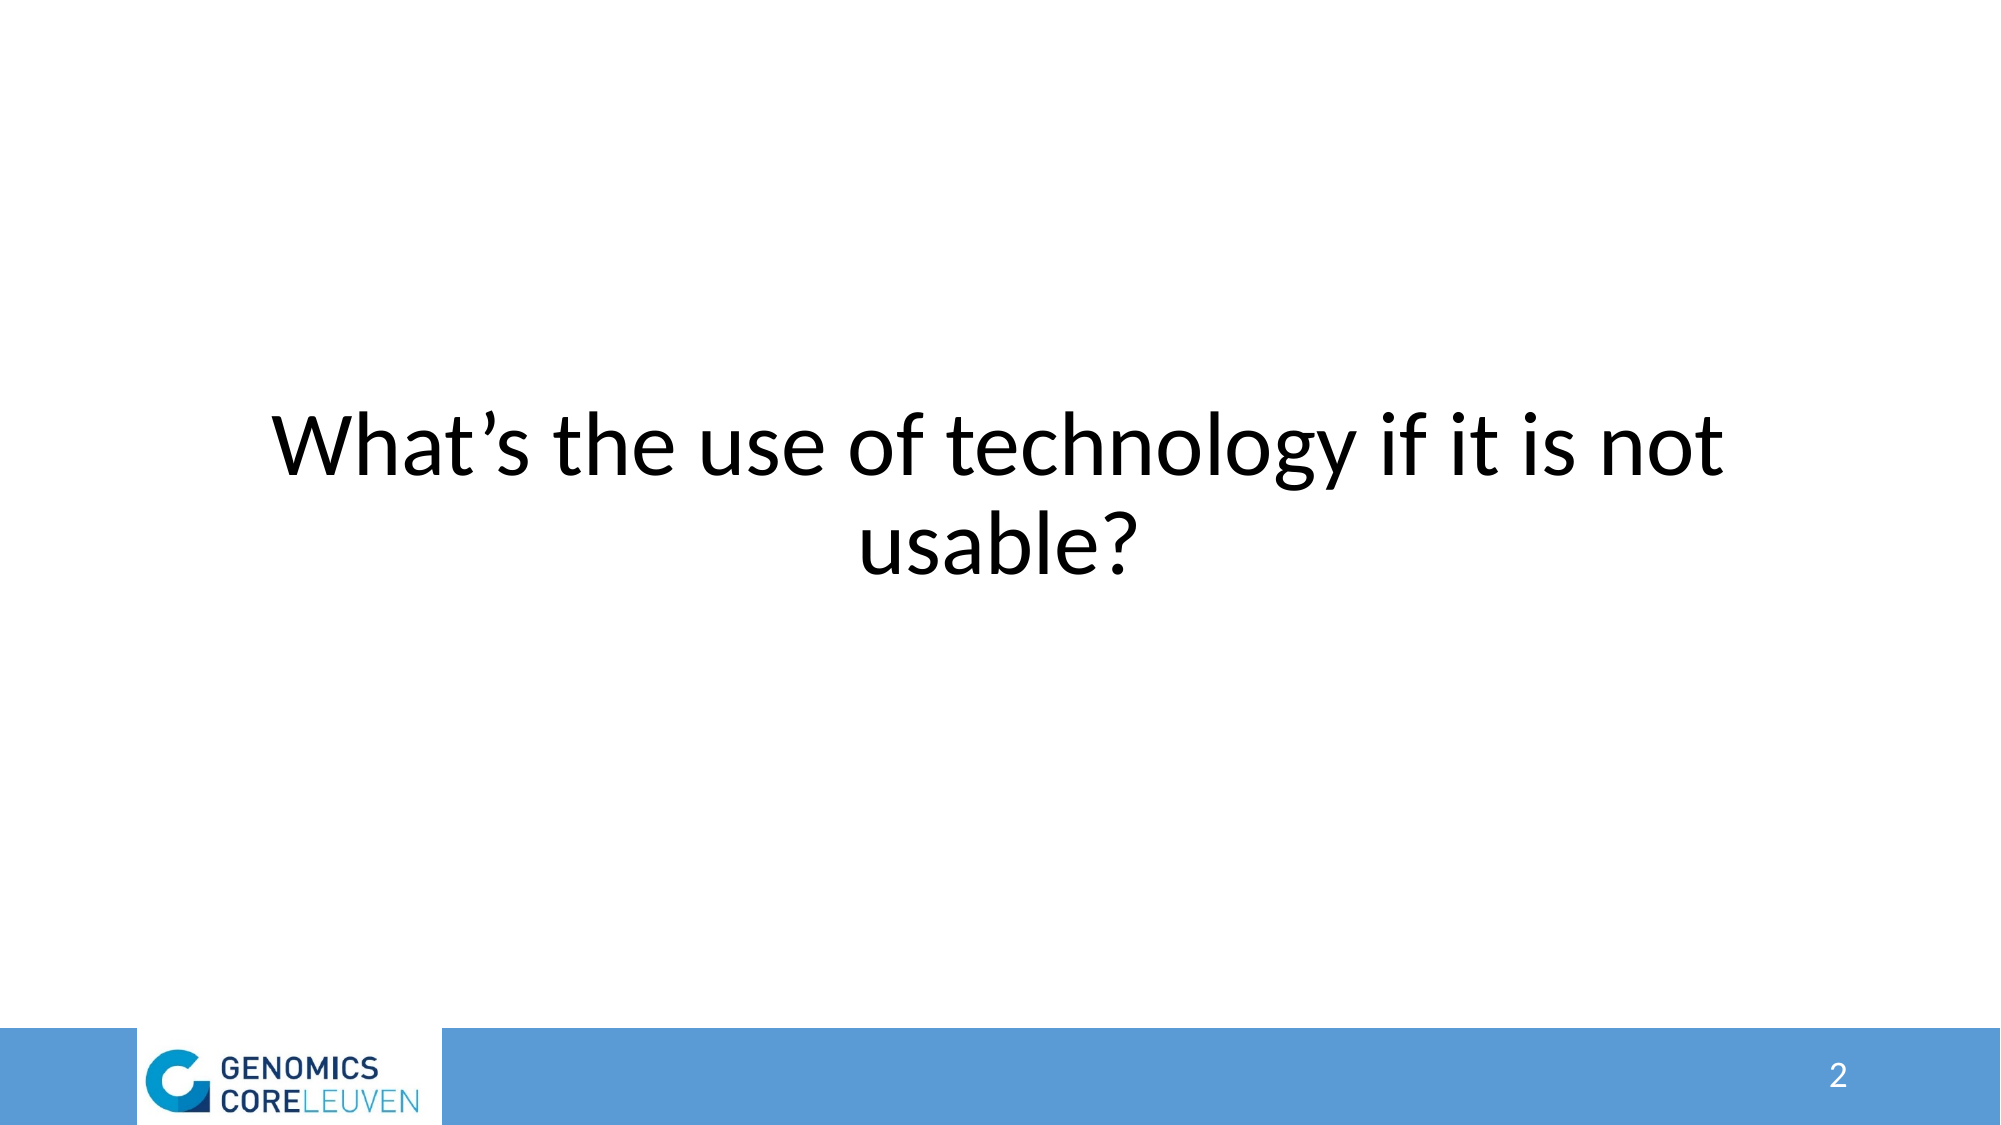

What’s the use of technology if it is not usable?
2